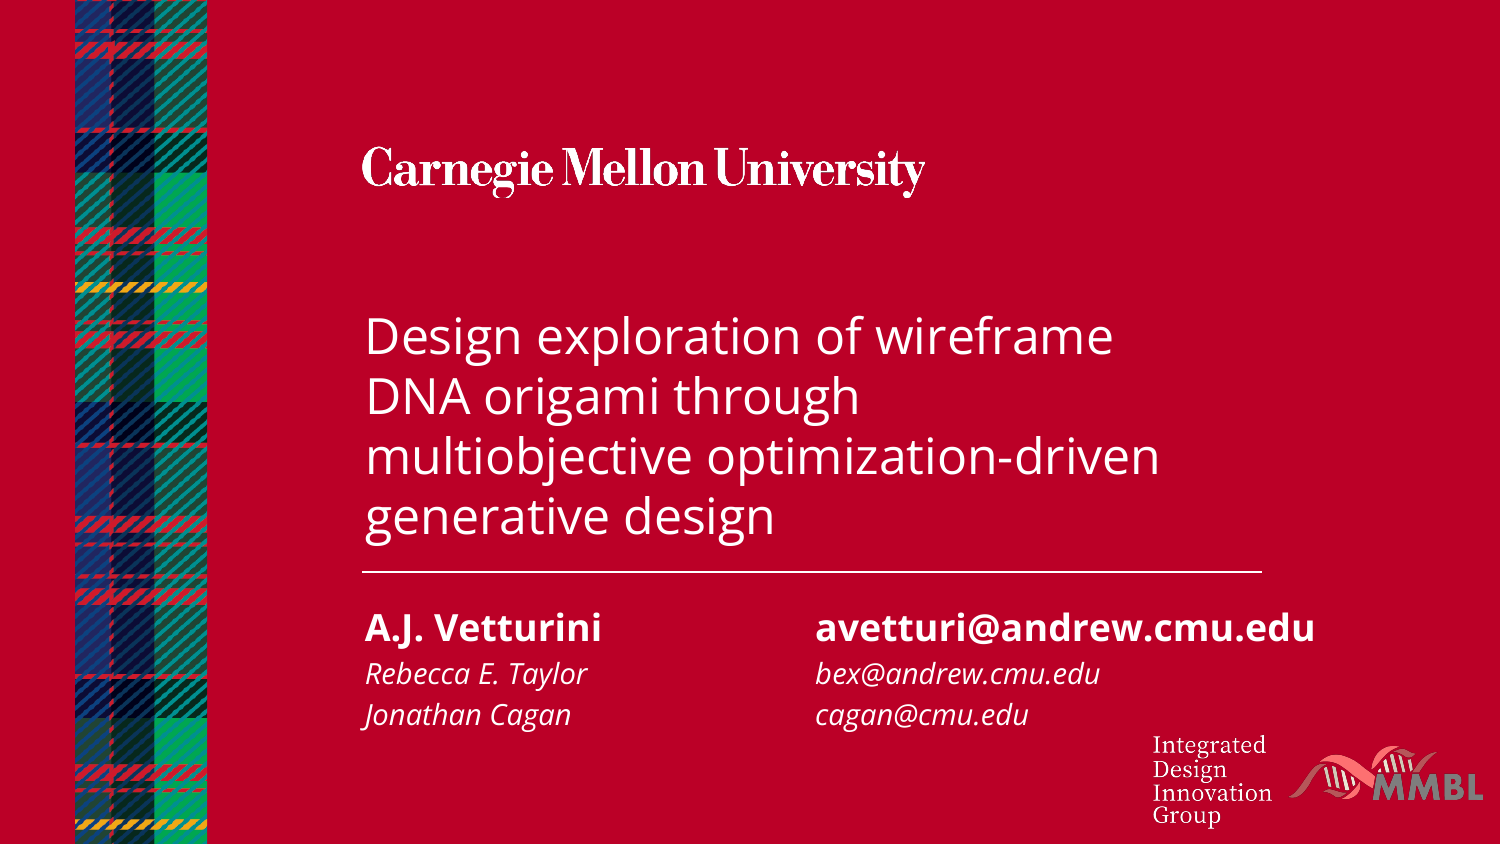

Design exploration of wireframe DNA origami through multiobjective optimization-driven generative design

A.J. Vetturini		avetturi@andrew.cmu.edu
Rebecca E. Taylor		bex@andrew.cmu.edu
Jonathan Cagan		cagan@cmu.edu